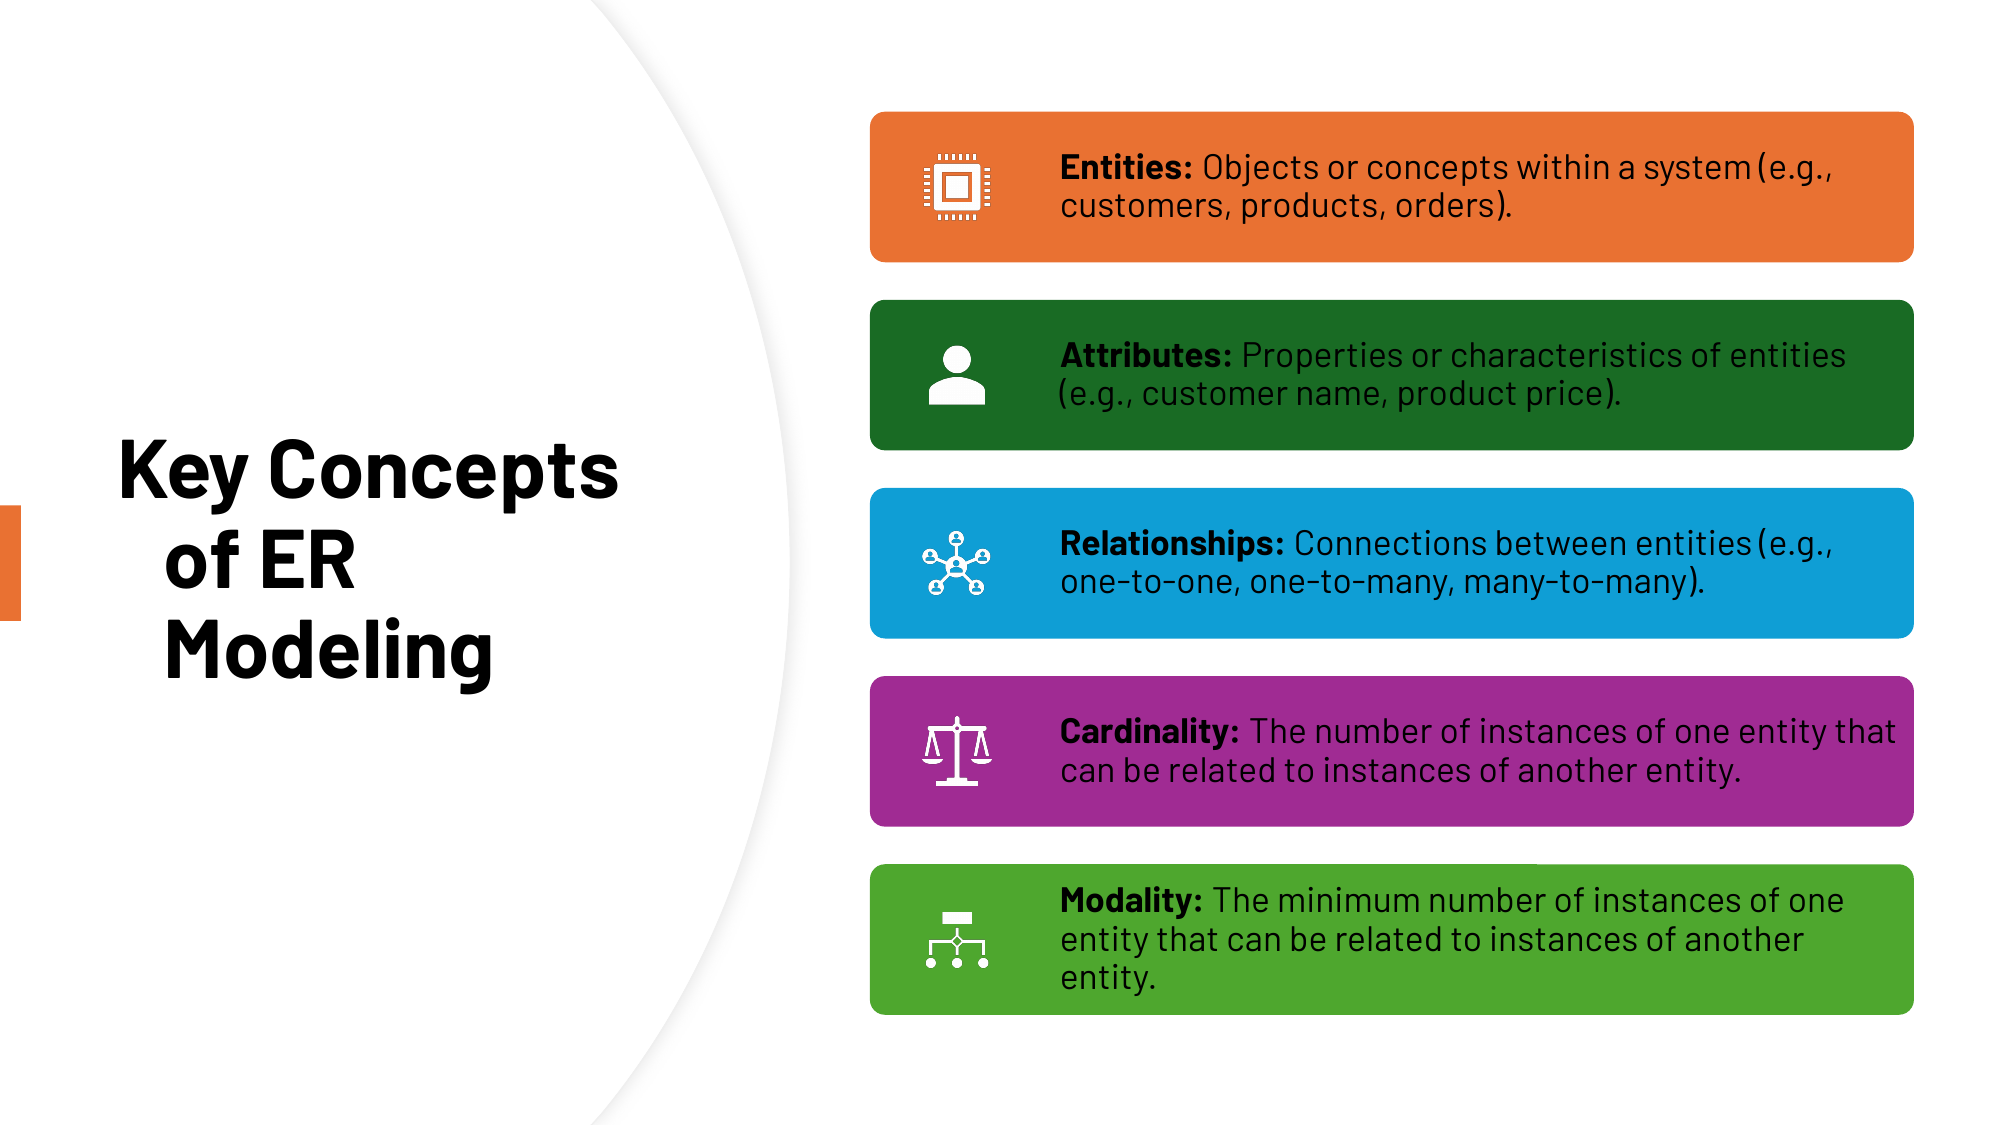

Entities: Objects or concepts within a system (e.g., customers, products, orders).
Attributes: Properties or characteristics of entities (e.g., customer name, product price).
Relationships: Connections between entities (e.g., one-to-one, one-to-many, many-to-many).
Cardinality: The number of instances of one entity that can be related to instances of another entity.
Modality: The minimum number of instances of one entity that can be related to instances of another entity.
# Key Concepts of ER Modeling